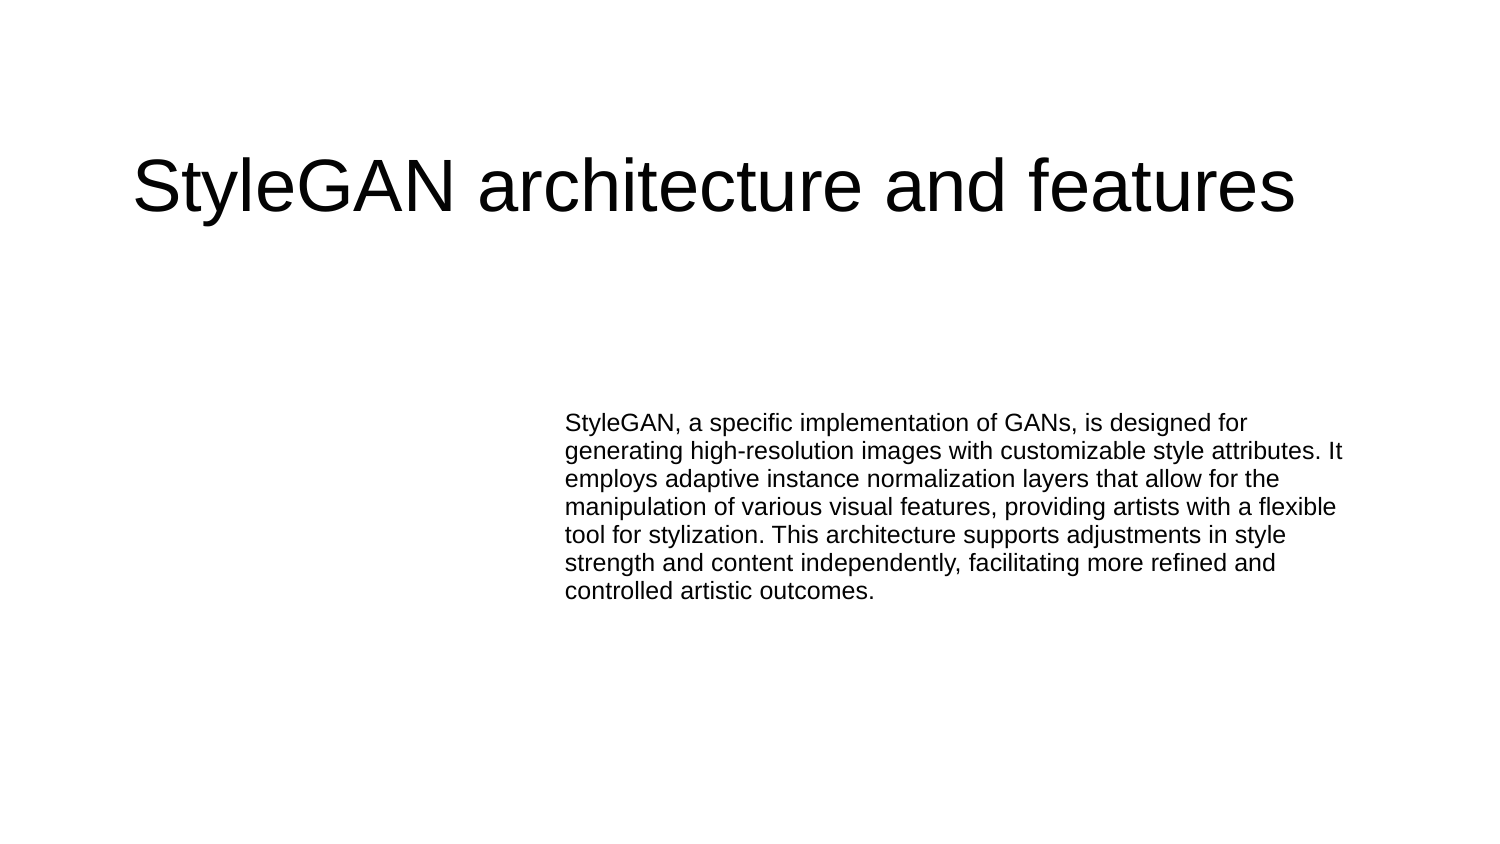

# StyleGAN architecture and features
StyleGAN, a specific implementation of GANs, is designed for generating high-resolution images with customizable style attributes. It employs adaptive instance normalization layers that allow for the manipulation of various visual features, providing artists with a flexible tool for stylization. This architecture supports adjustments in style strength and content independently, facilitating more refined and controlled artistic outcomes.